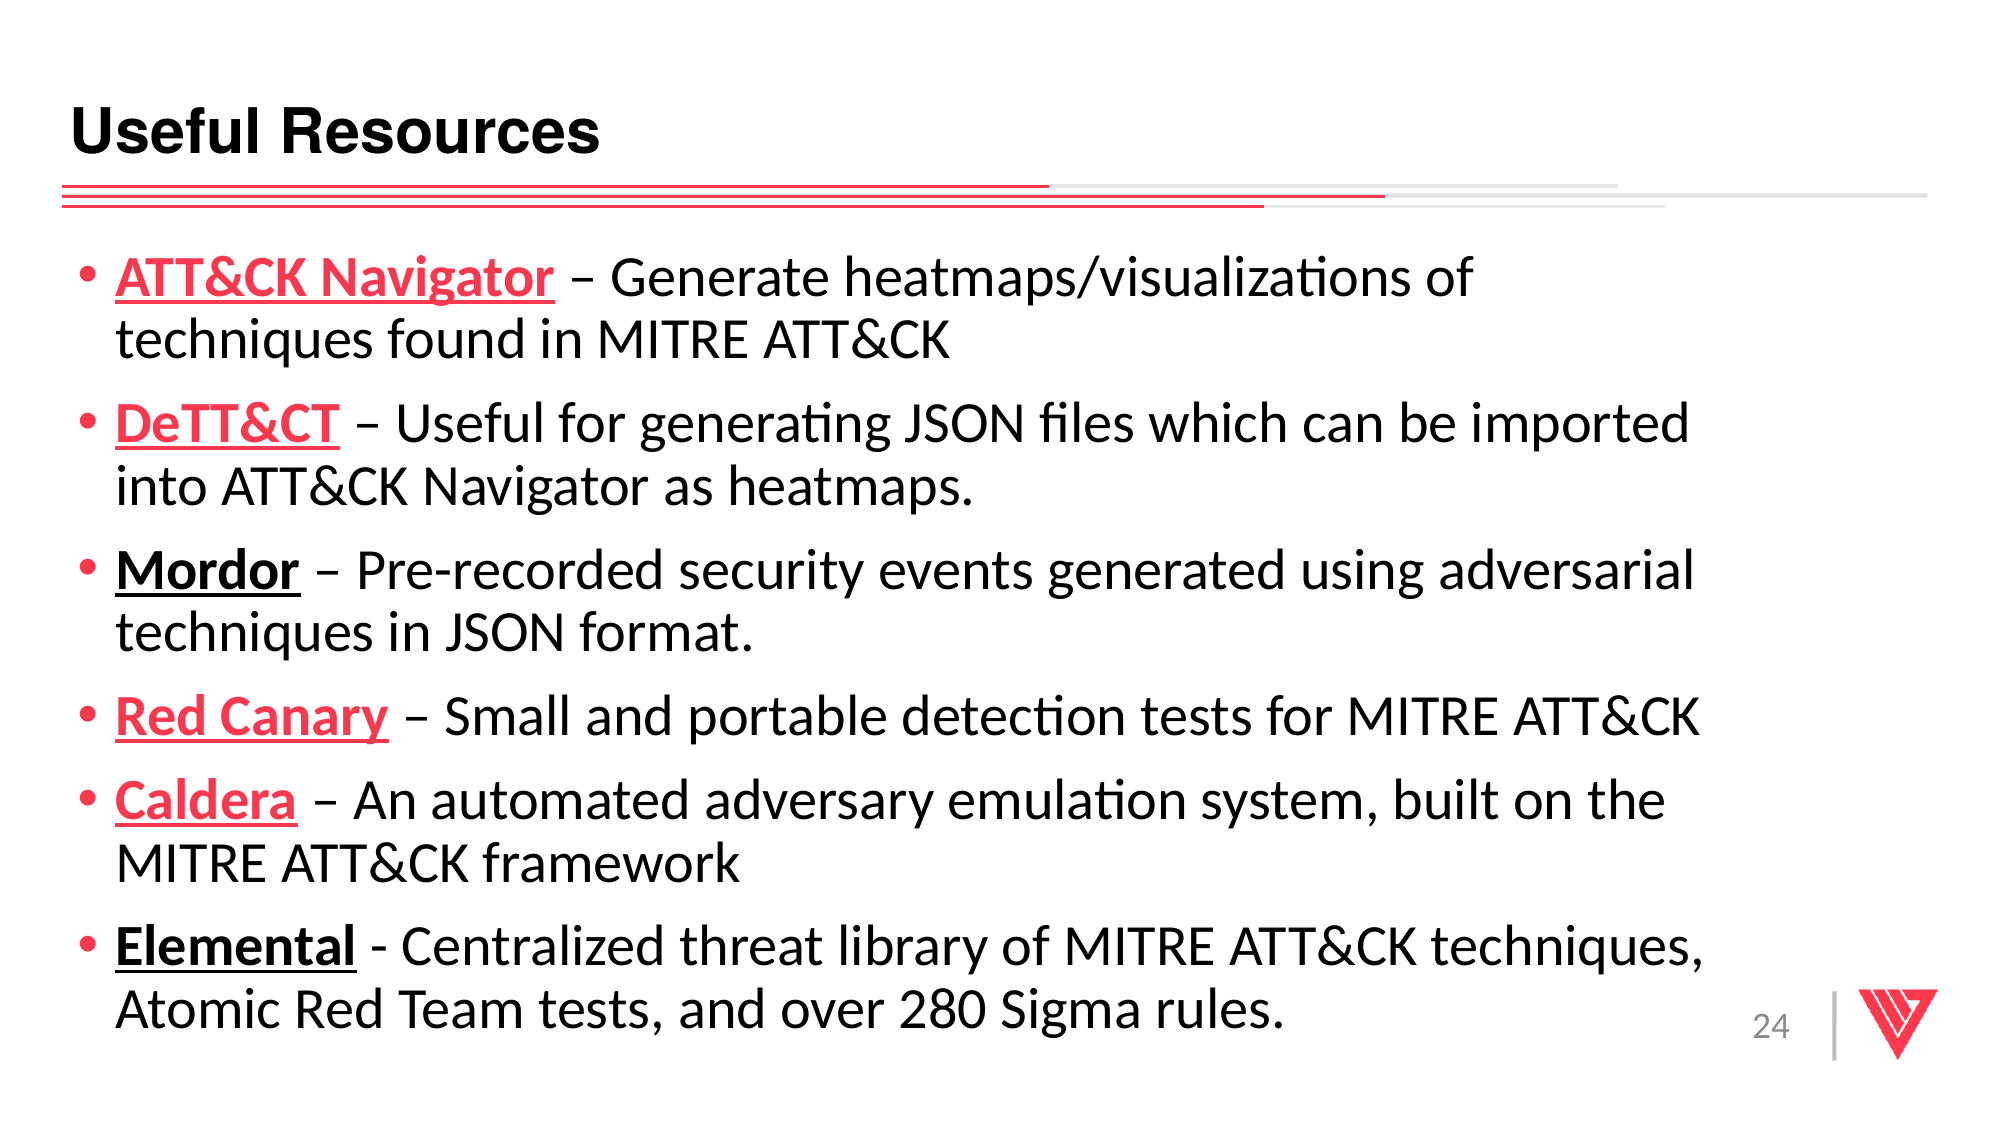

Useful Resources
ATT&CK Navigator – Generate heatmaps/visualizations of techniques found in MITRE ATT&CK
DeTT&CT – Useful for generating JSON files which can be imported into ATT&CK Navigator as heatmaps.
Mordor – Pre-recorded security events generated using adversarial techniques in JSON format.
Red Canary – Small and portable detection tests for MITRE ATT&CK
Caldera – An automated adversary emulation system, built on the MITRE ATT&CK framework
Elemental - Centralized threat library of MITRE ATT&CK techniques, Atomic Red Team tests, and over 280 Sigma rules.

24